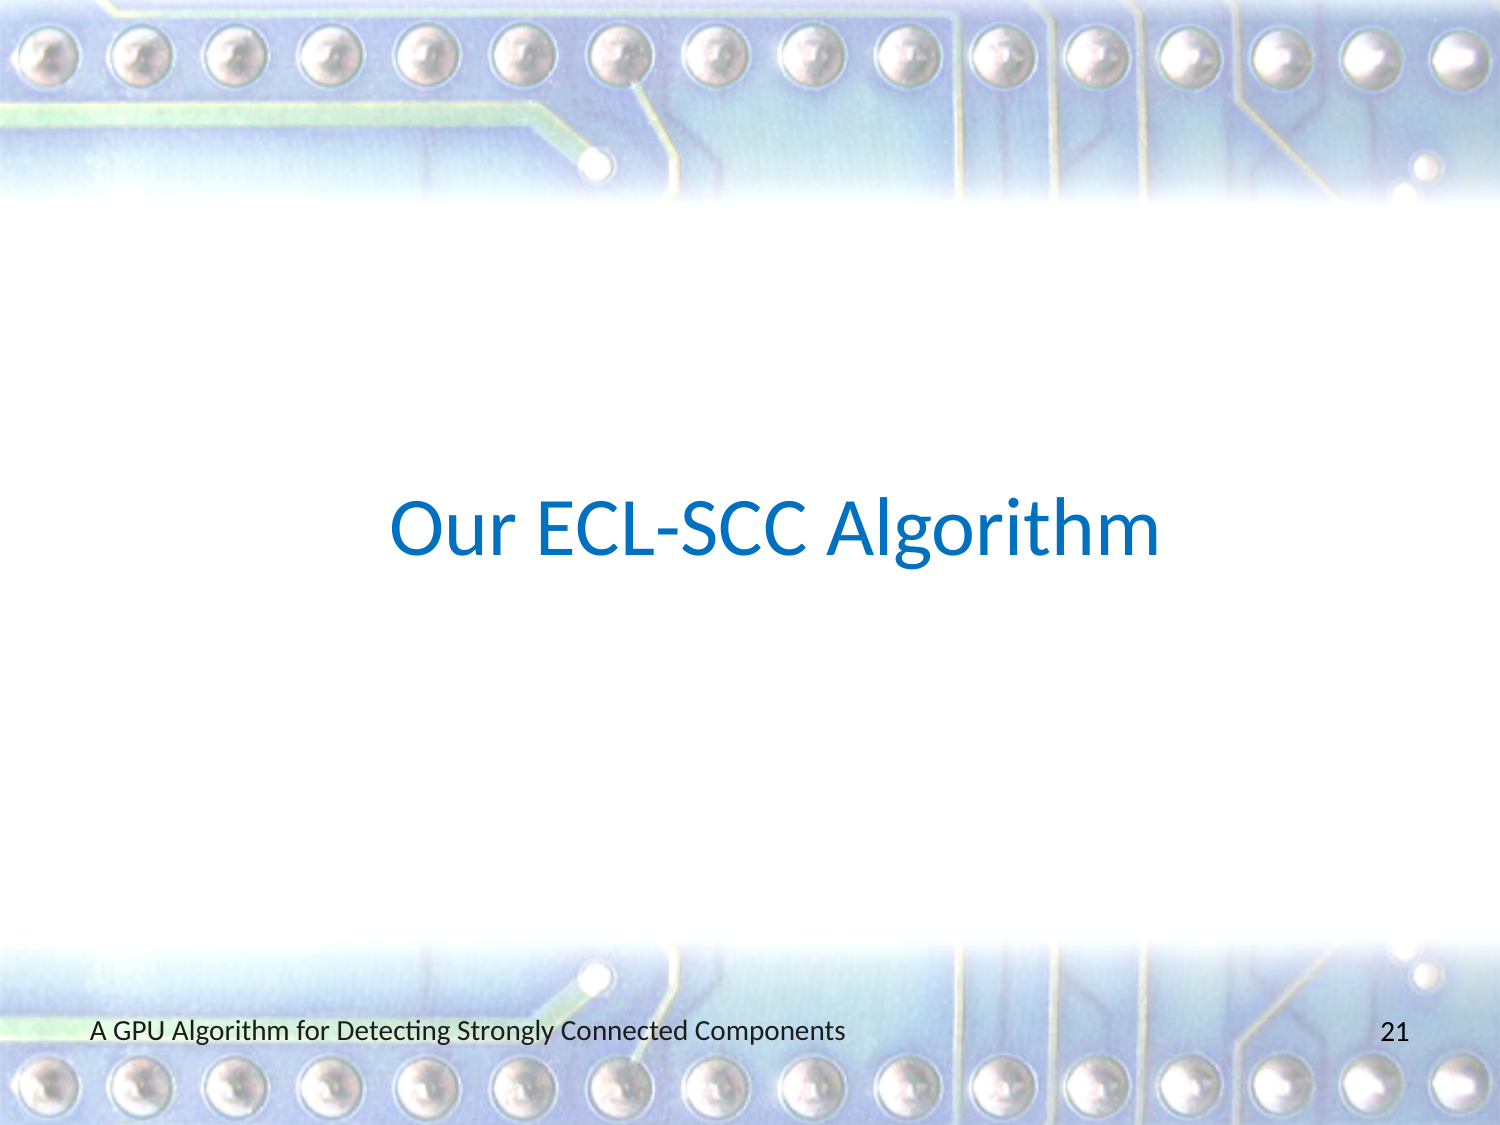

# Our ECL-SCC Algorithm
A GPU Algorithm for Detecting Strongly Connected Components
21